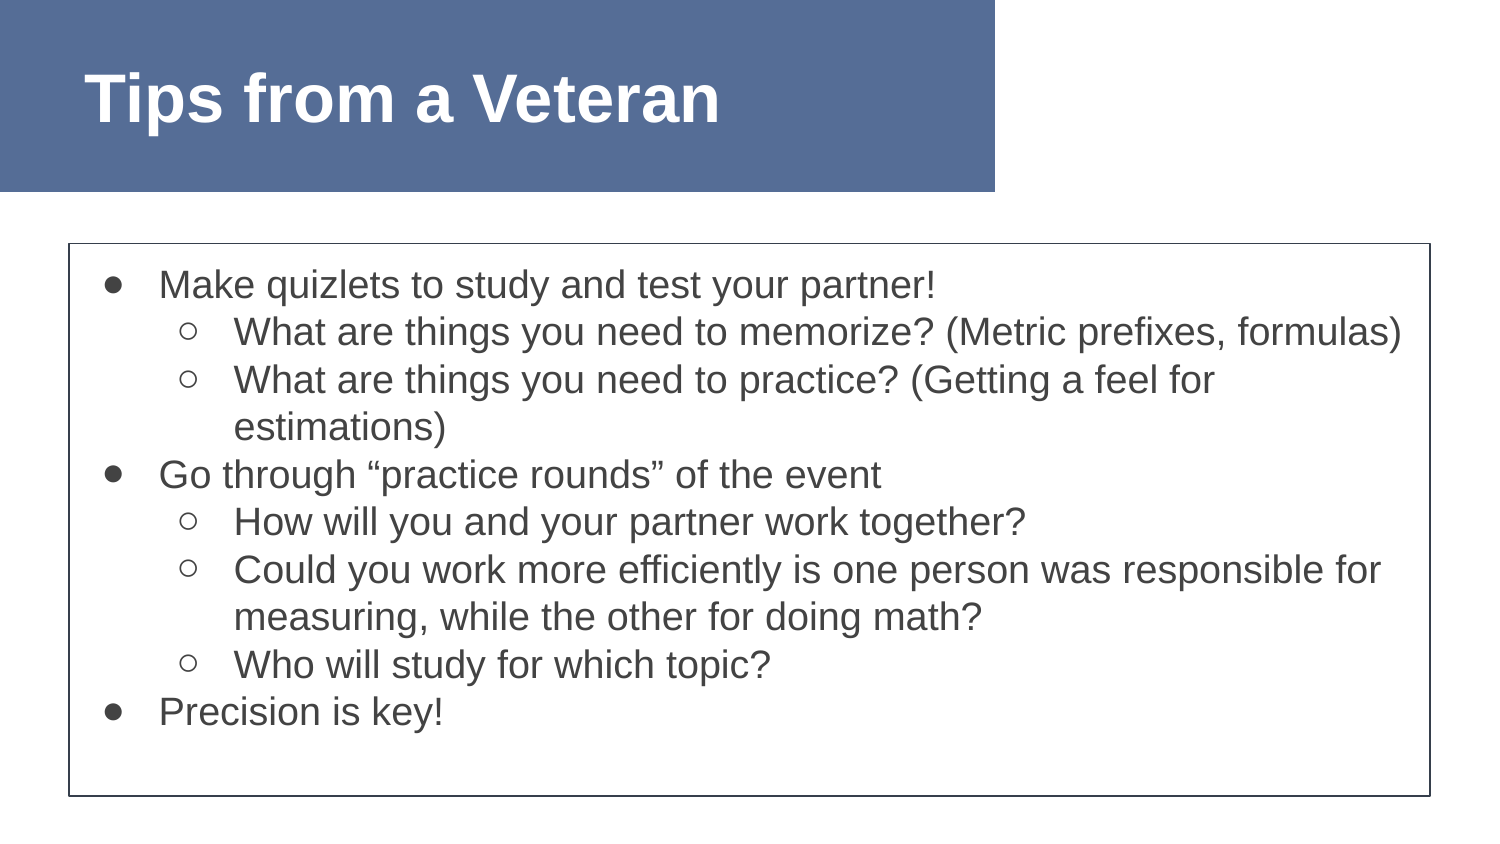

Tips from a Veteran
Make quizlets to study and test your partner!
What are things you need to memorize? (Metric prefixes, formulas)
What are things you need to practice? (Getting a feel for estimations)
Go through “practice rounds” of the event
How will you and your partner work together?
Could you work more efficiently is one person was responsible for measuring, while the other for doing math?
Who will study for which topic?
Precision is key!